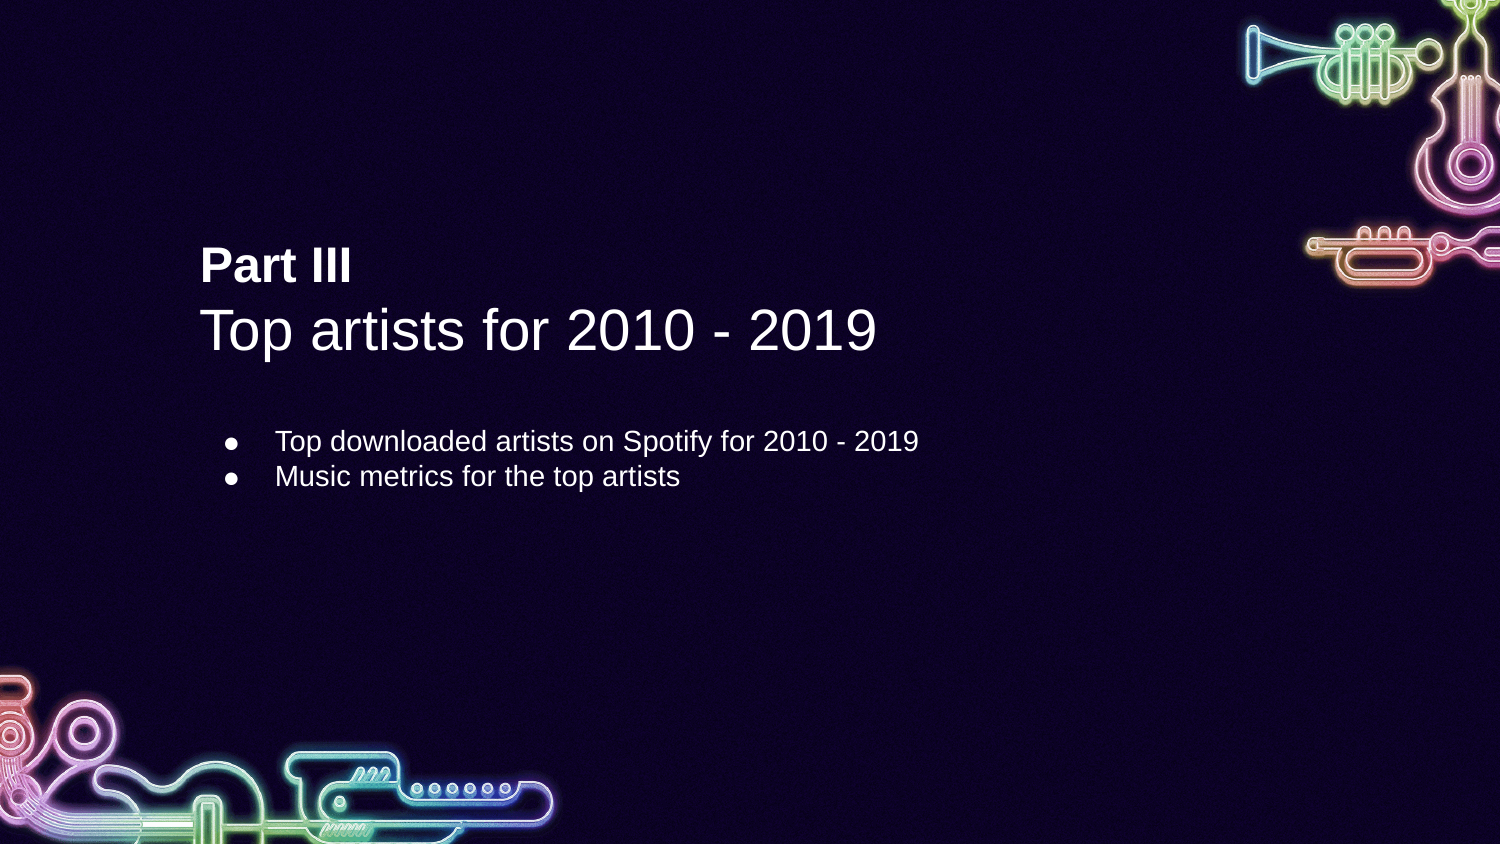

Part III
Top artists for 2010 - 2019

Top downloaded artists on Spotify for 2010 - 2019
Music metrics for the top artists